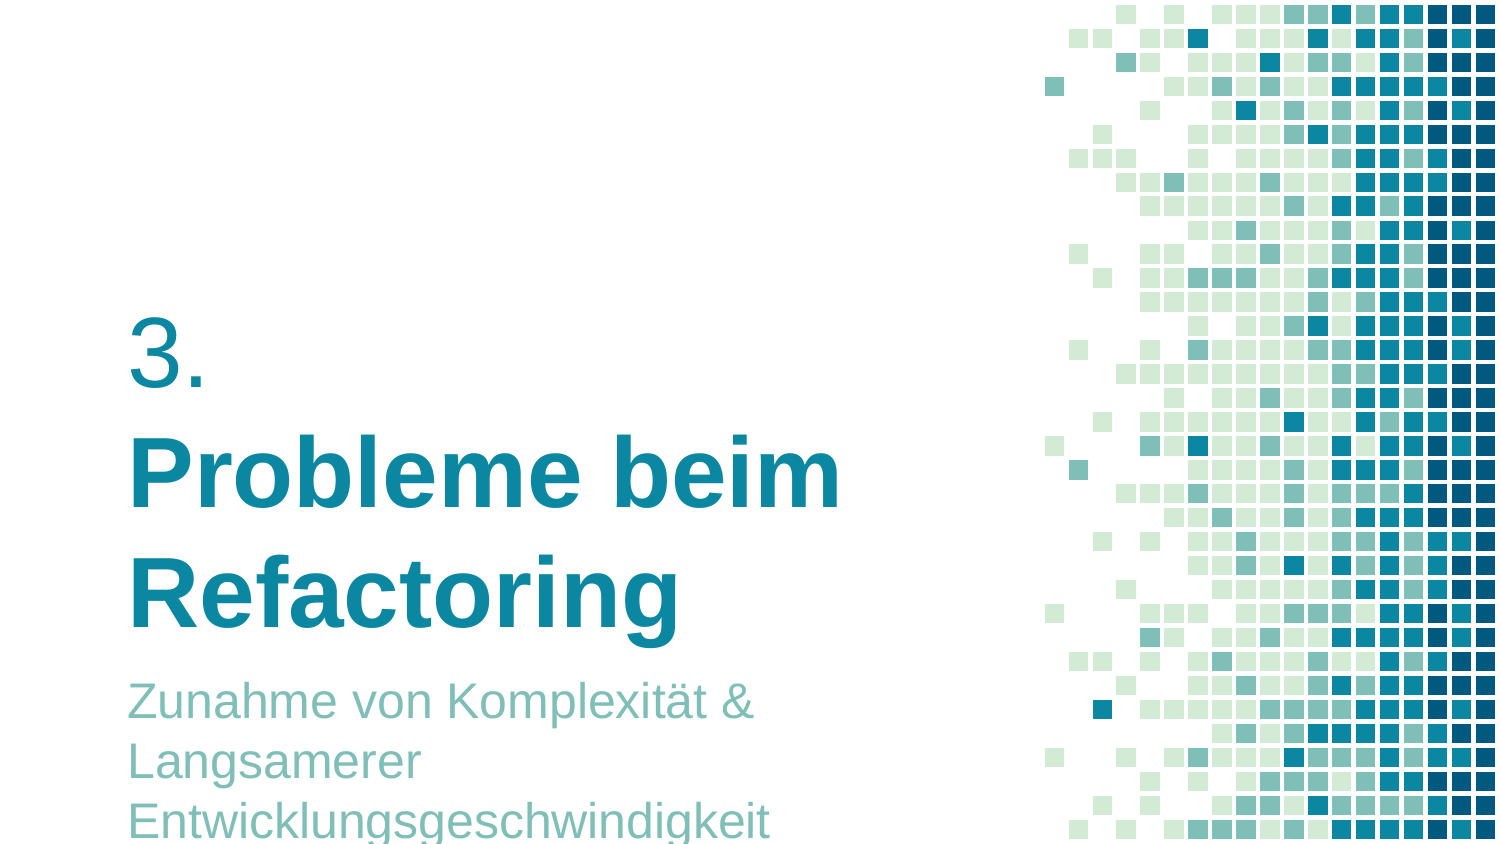

# 3. Probleme beim Refactoring
Zunahme von Komplexität &
Langsamerer Entwicklungsgeschwindigkeit